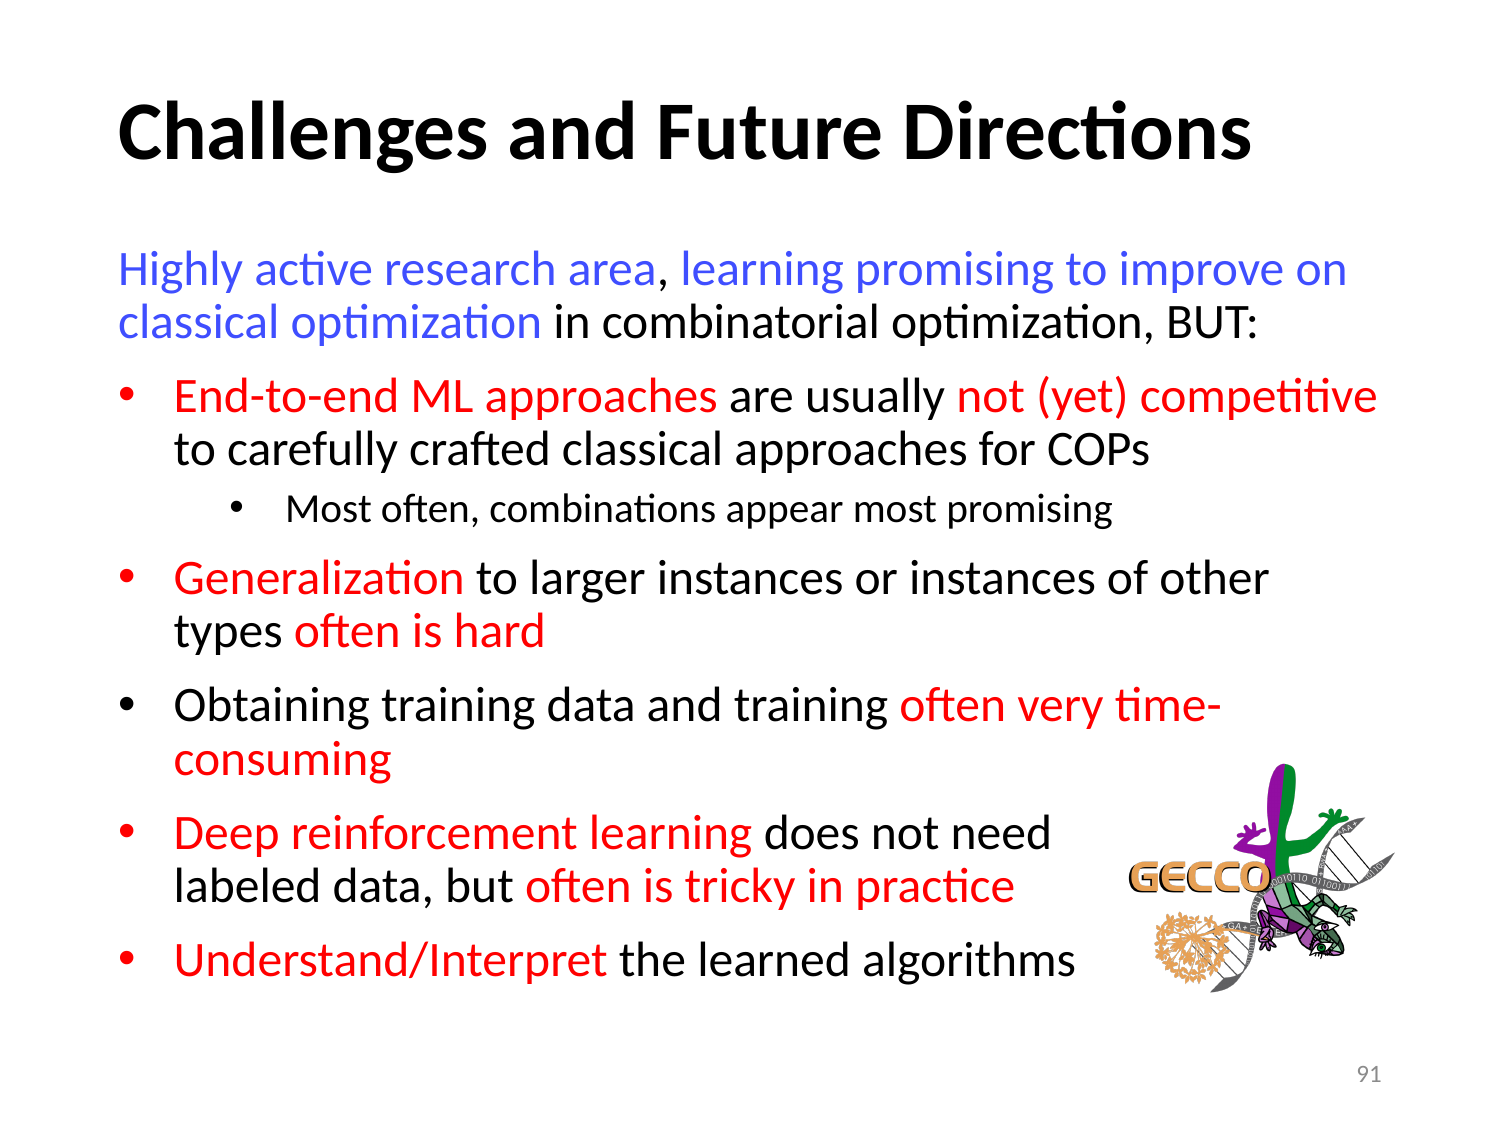

# Challenges and Future Directions
Highly active research area, learning promising to improve on classical optimization in combinatorial optimization, BUT:
End-to-end ML approaches are usually not (yet) competitive to carefully crafted classical approaches for COPs
Most often, combinations appear most promising
Generalization to larger instances or instances of other types often is hard
Obtaining training data and training often very time-consuming
Deep reinforcement learning does not need
labeled data, but often is tricky in practice
Understand/Interpret the learned algorithms
91